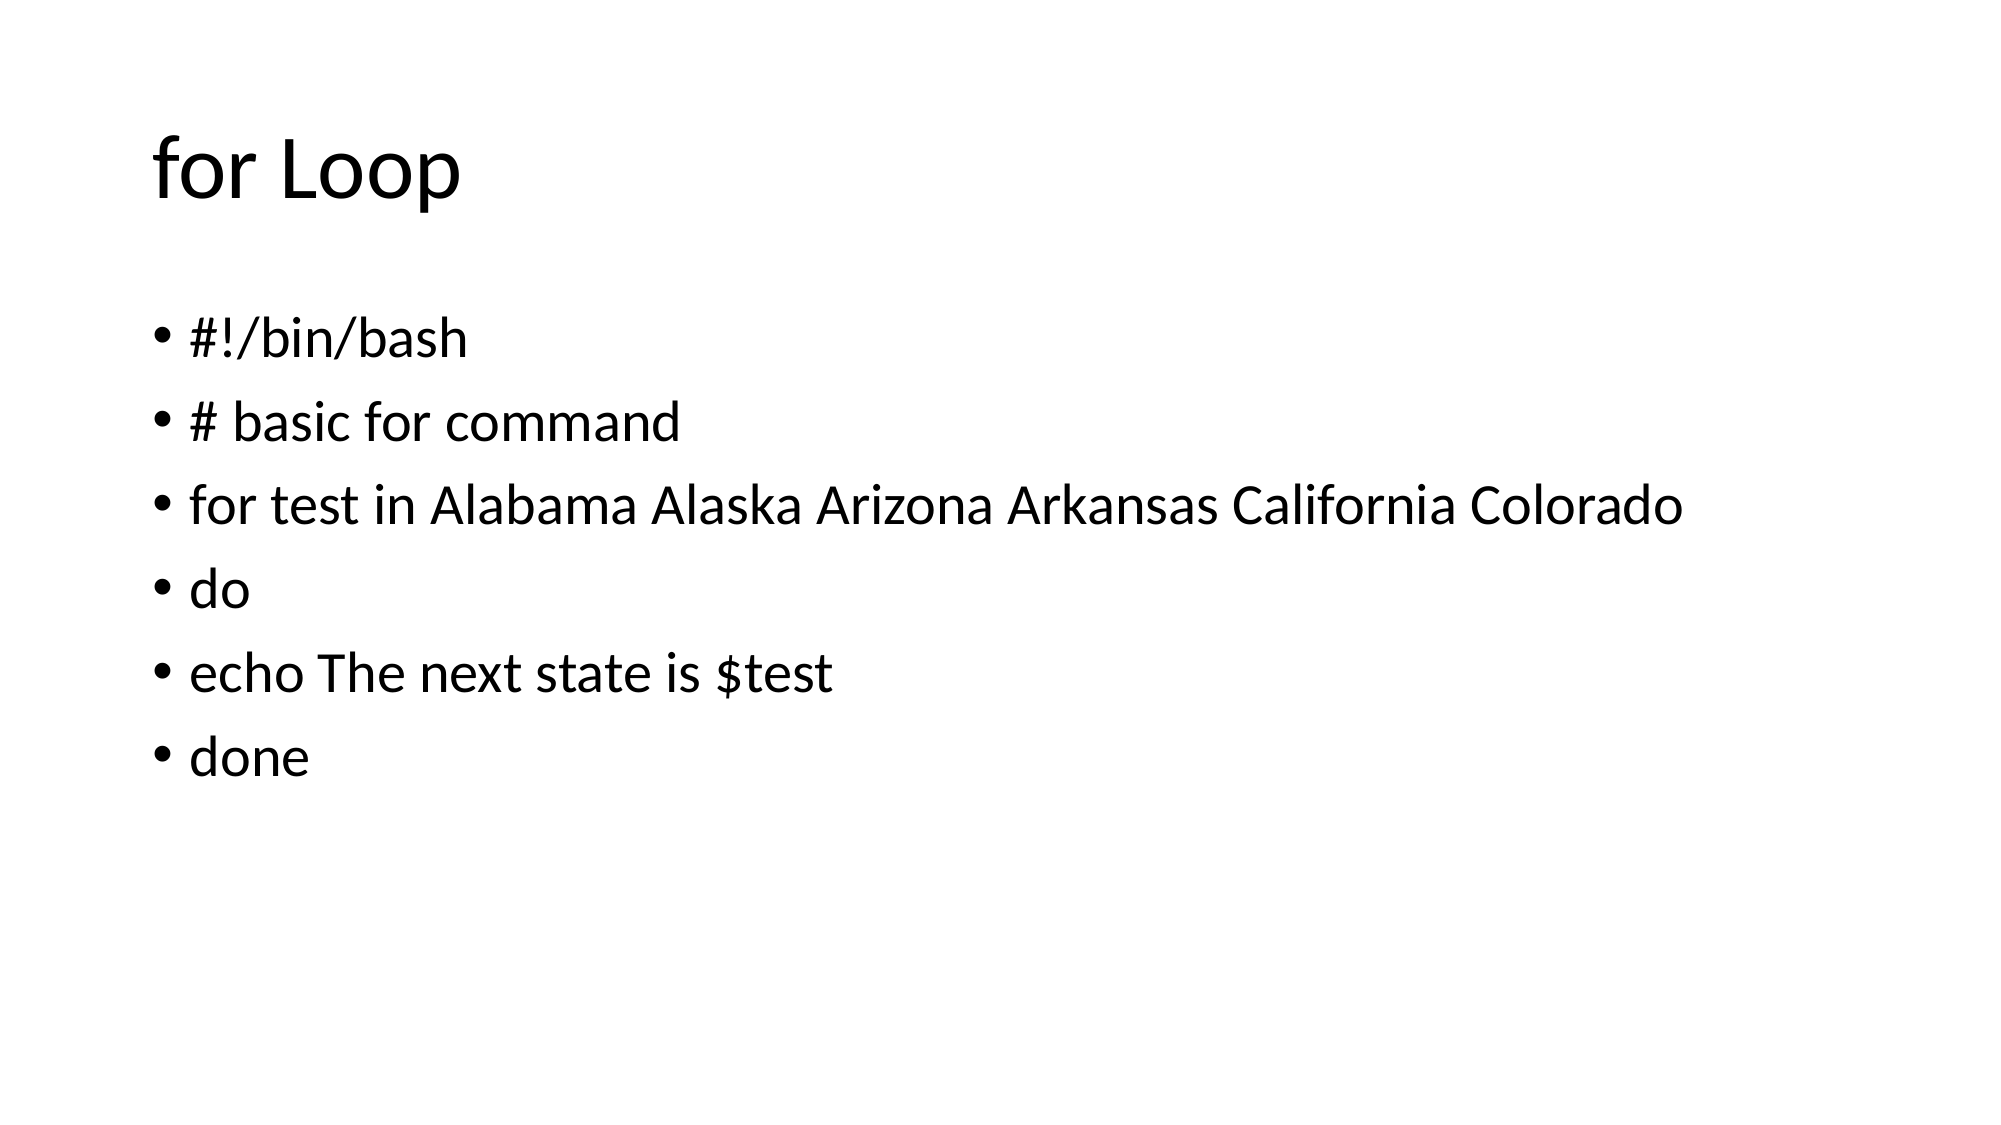

# for Loop
#!/bin/bash
# basic for command
for test in Alabama Alaska Arizona Arkansas California Colorado
do
echo The next state is $test
done